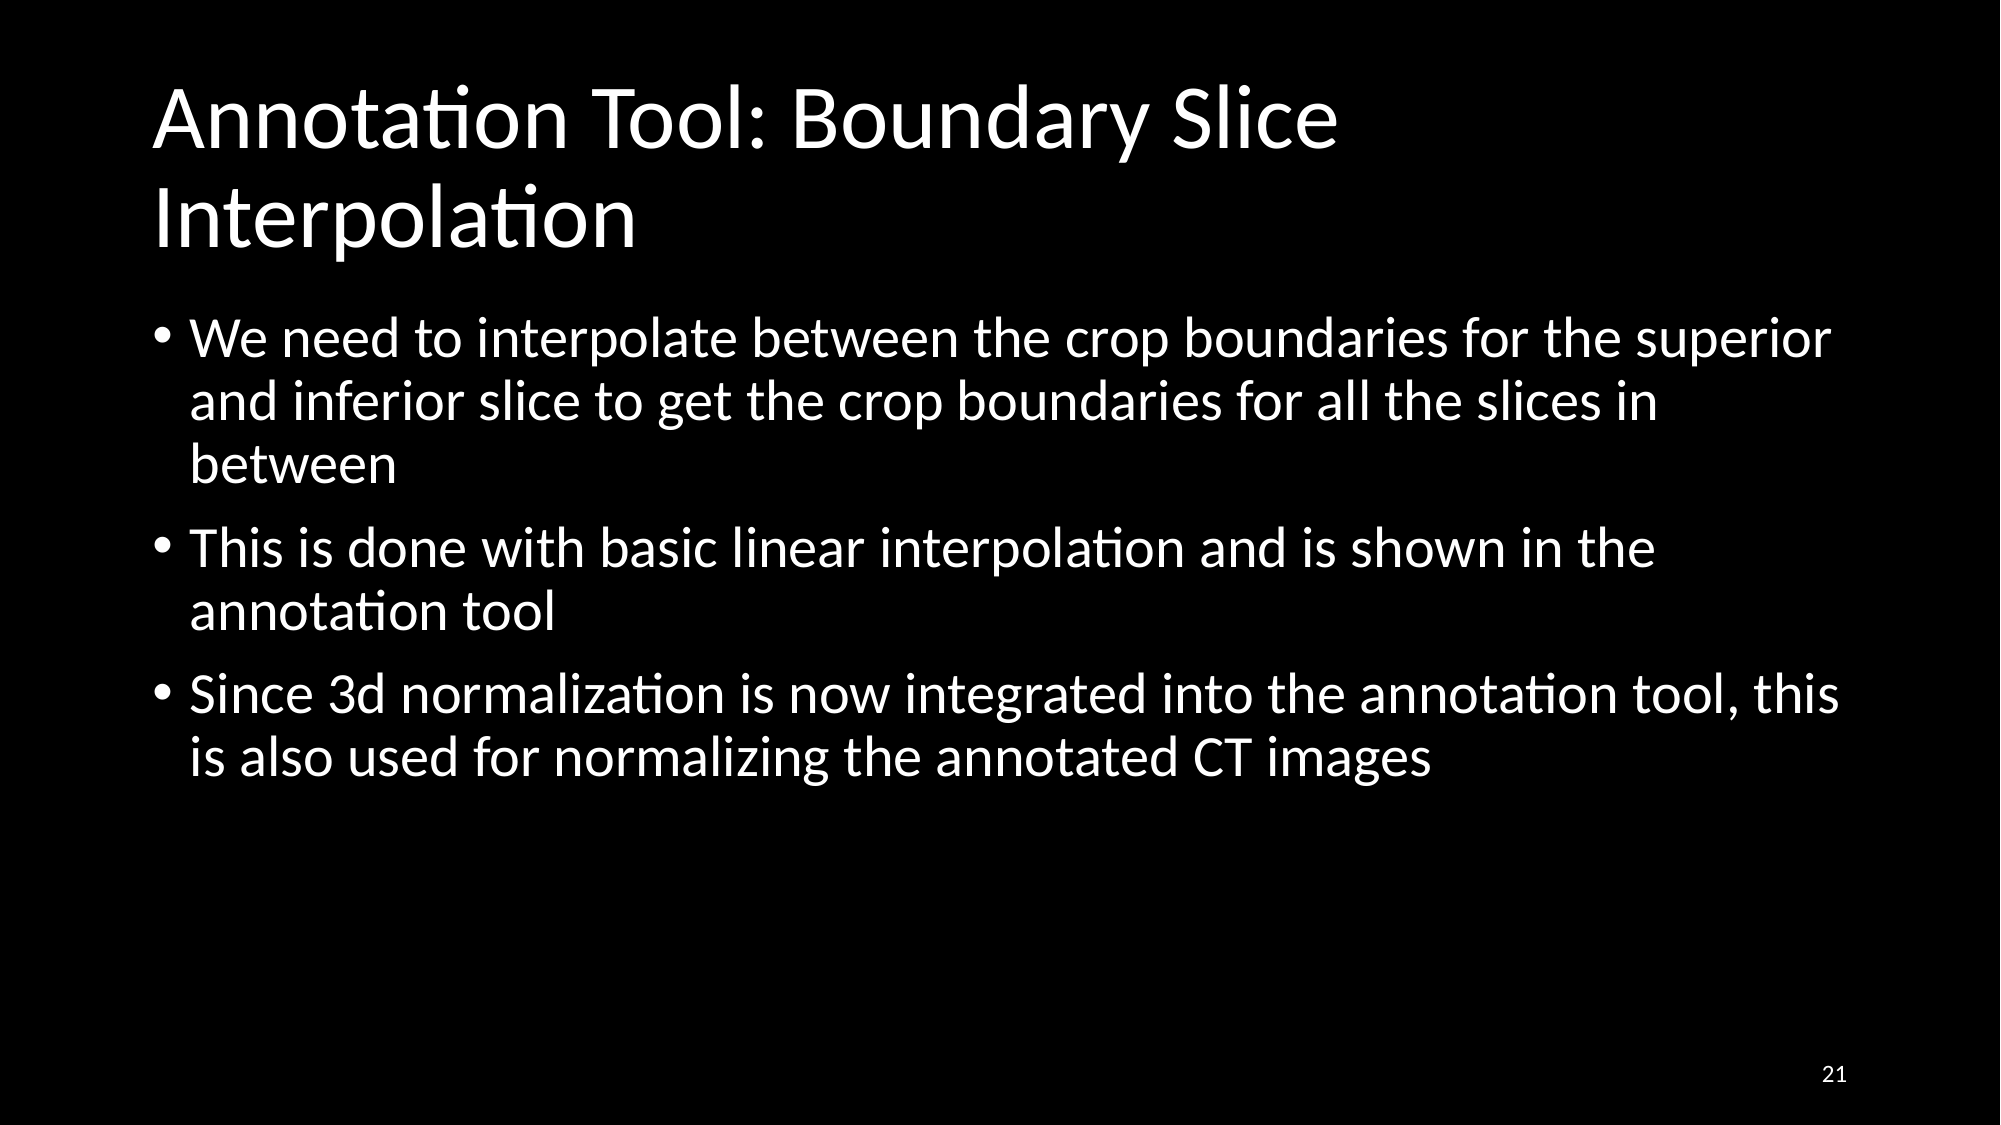

# Annotation Tool: Boundary Slice Interpolation
We need to interpolate between the crop boundaries for the superior and inferior slice to get the crop boundaries for all the slices in between
This is done with basic linear interpolation and is shown in the annotation tool
Since 3d normalization is now integrated into the annotation tool, this is also used for normalizing the annotated CT images
21